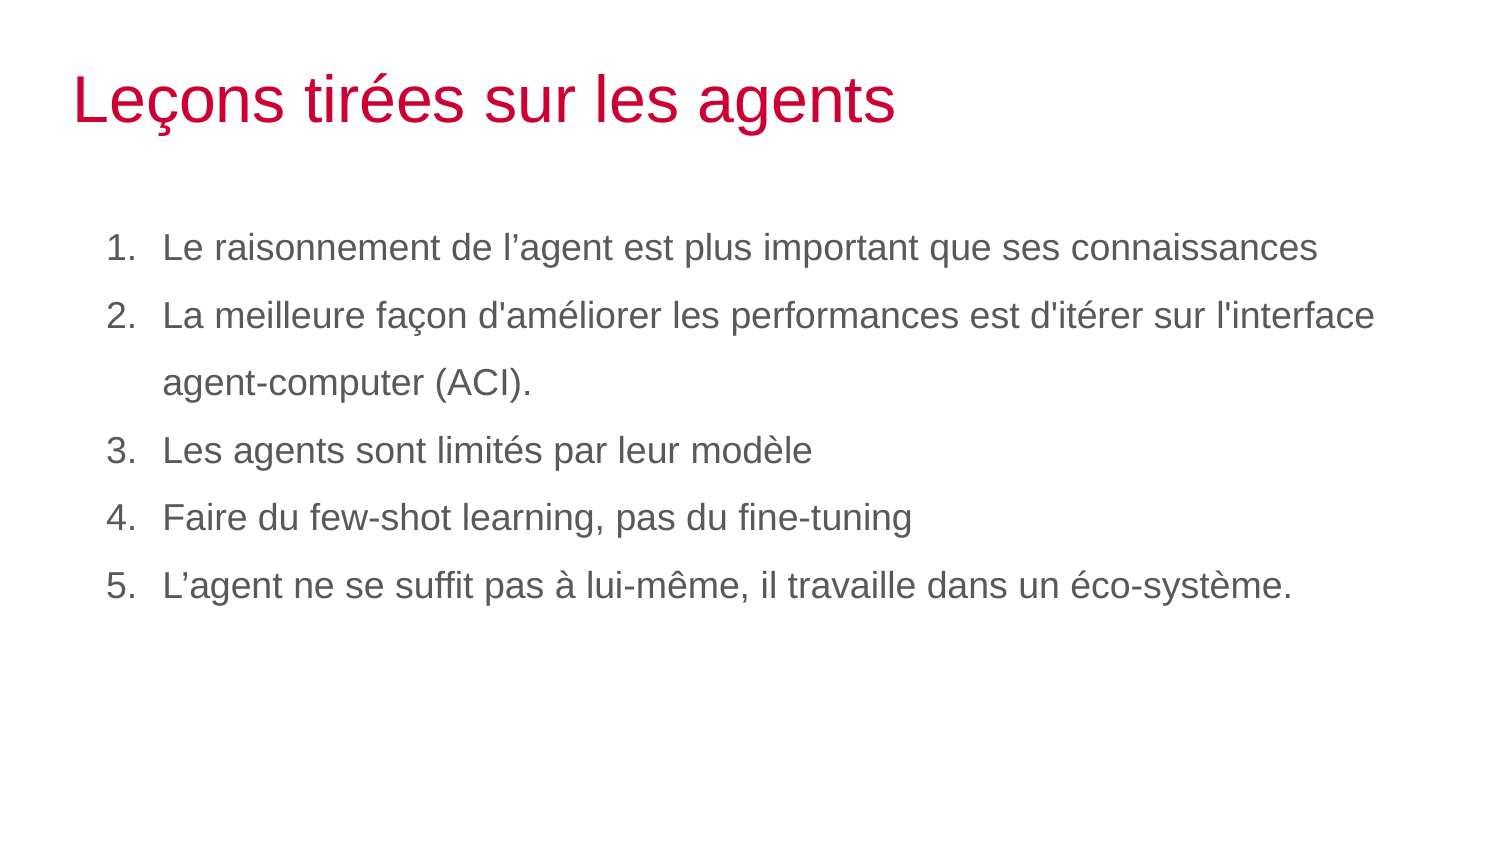

# Leçons tirées sur les agents
Le raisonnement de l’agent est plus important que ses connaissances
La meilleure façon d'améliorer les performances est d'itérer sur l'interface agent-computer (ACI).
Les agents sont limités par leur modèle
Faire du few-shot learning, pas du fine-tuning
L’agent ne se suffit pas à lui-même, il travaille dans un éco-système.